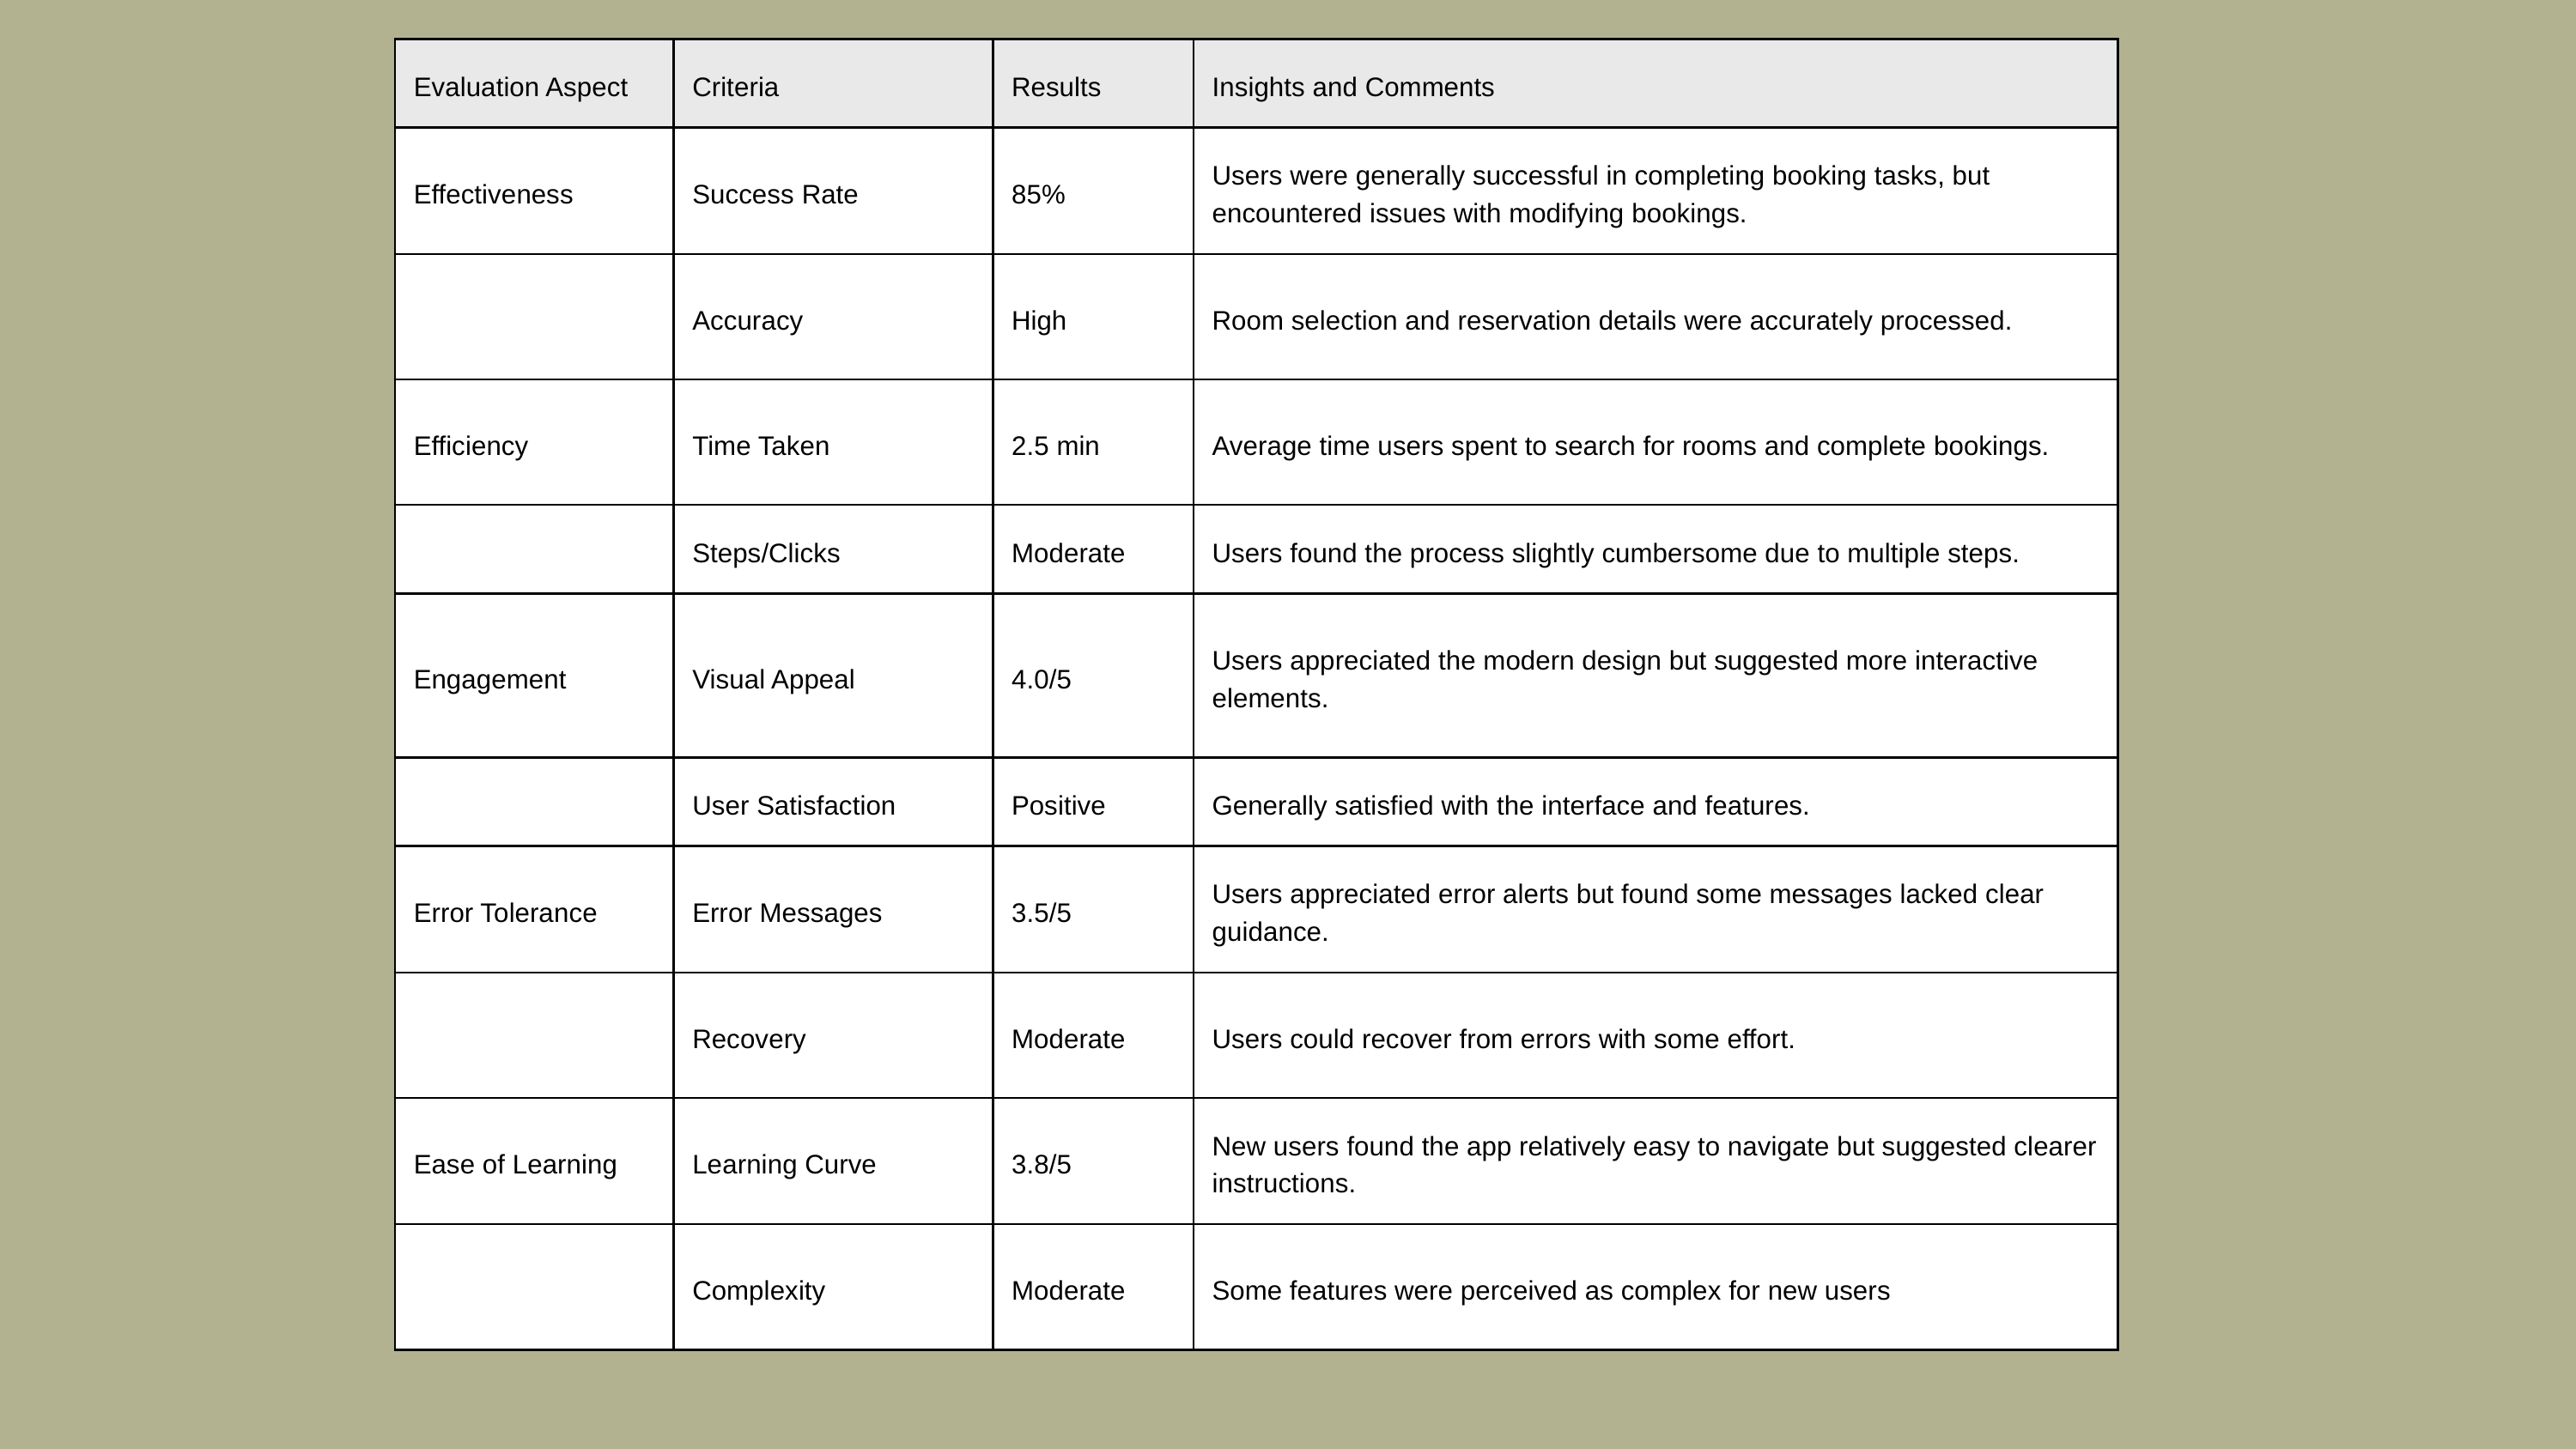

| Evaluation Aspect | Criteria | Results | Insights and Comments |
| --- | --- | --- | --- |
| Effectiveness | Success Rate | 85% | Users were generally successful in completing booking tasks, but encountered issues with modifying bookings. |
|  | Accuracy | High | Room selection and reservation details were accurately processed. |
| Efficiency | Time Taken | 2.5 min | Average time users spent to search for rooms and complete bookings. |
|  | Steps/Clicks | Moderate | Users found the process slightly cumbersome due to multiple steps. |
| Engagement | Visual Appeal | 4.0/5 | Users appreciated the modern design but suggested more interactive elements. |
|  | User Satisfaction | Positive | Generally satisfied with the interface and features. |
| Error Tolerance | Error Messages | 3.5/5 | Users appreciated error alerts but found some messages lacked clear guidance. |
|  | Recovery | Moderate | Users could recover from errors with some effort. |
| Ease of Learning | Learning Curve | 3.8/5 | New users found the app relatively easy to navigate but suggested clearer instructions. |
|  | Complexity | Moderate | Some features were perceived as complex for new users |